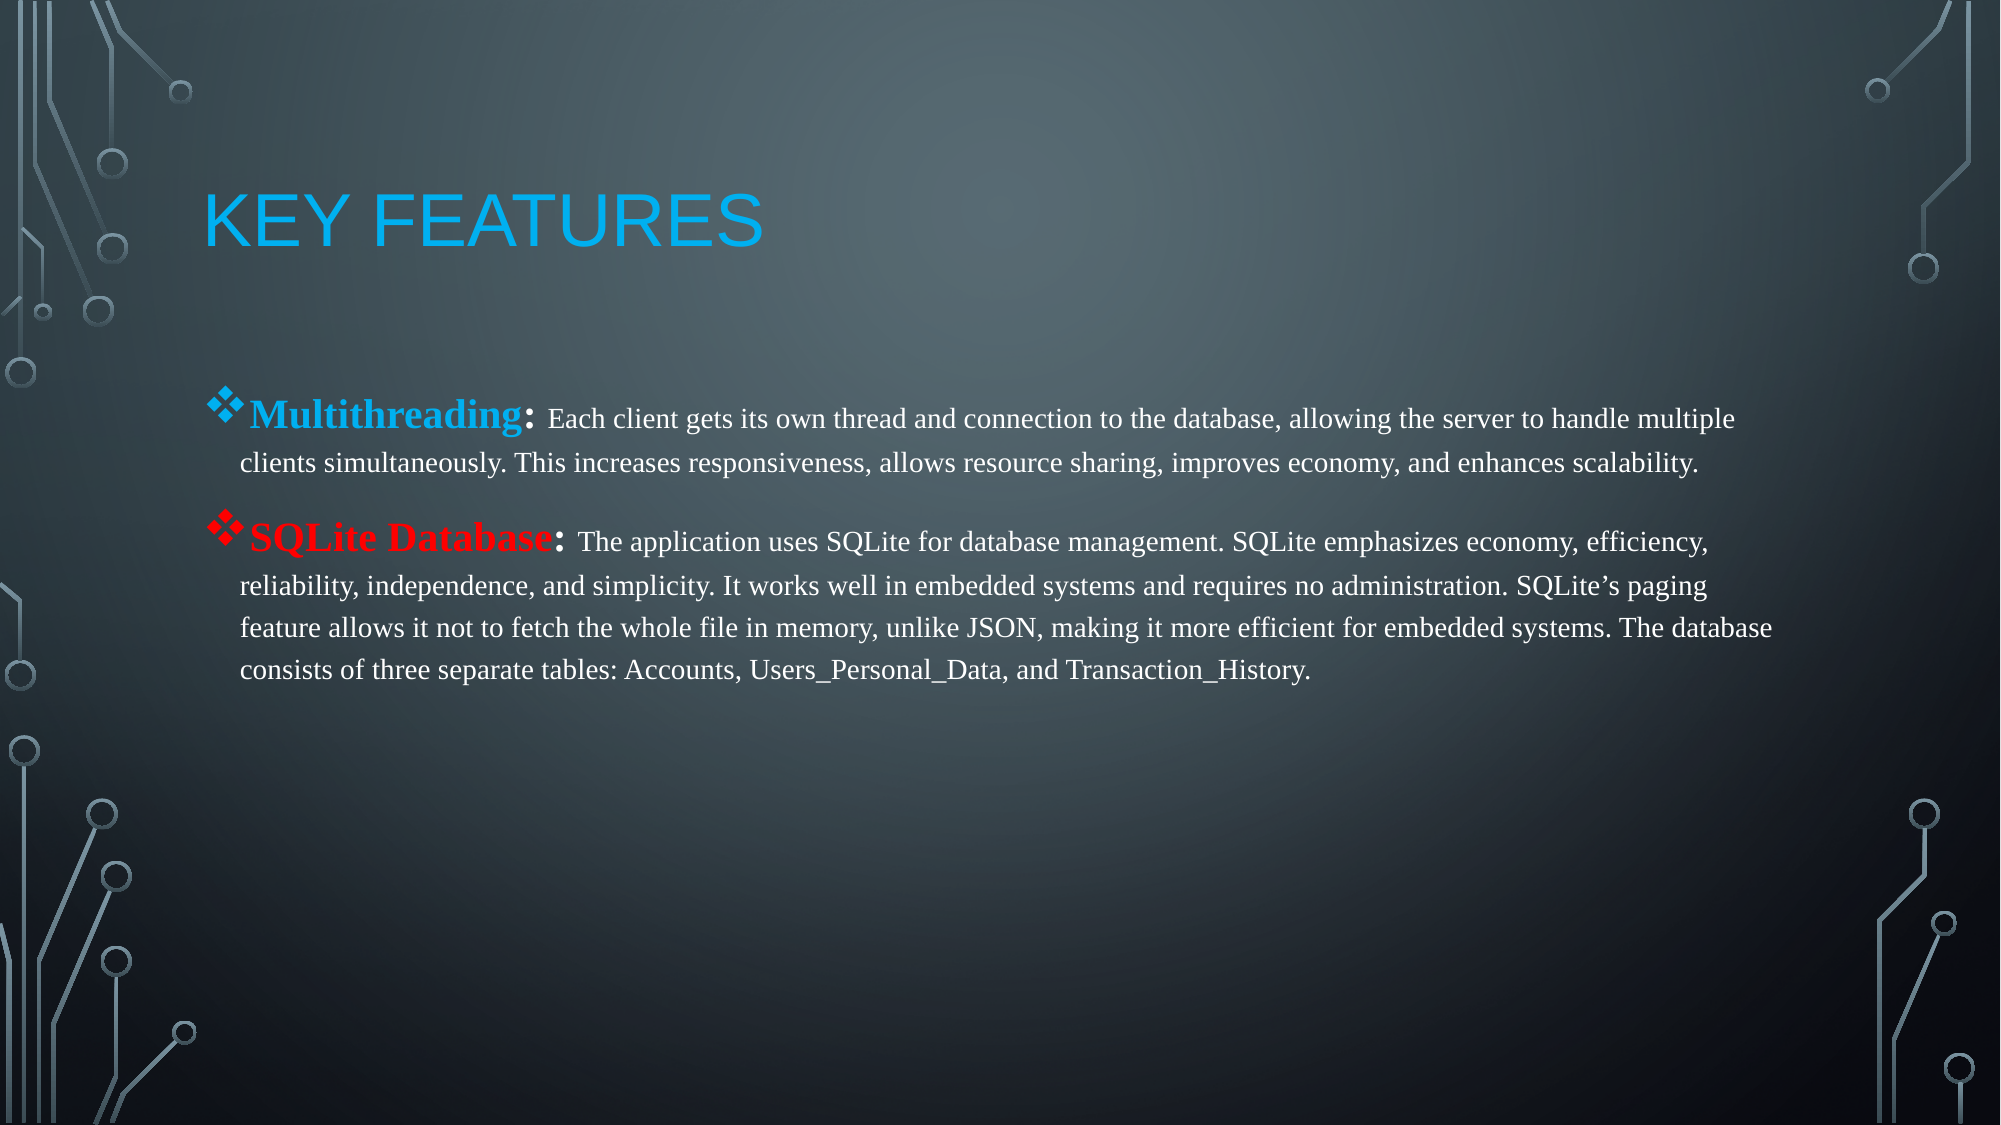

# Key Features
Multithreading: Each client gets its own thread and connection to the database, allowing the server to handle multiple clients simultaneously. This increases responsiveness, allows resource sharing, improves economy, and enhances scalability.
SQLite Database: The application uses SQLite for database management. SQLite emphasizes economy, efficiency, reliability, independence, and simplicity. It works well in embedded systems and requires no administration. SQLite’s paging feature allows it not to fetch the whole file in memory, unlike JSON, making it more efficient for embedded systems. The database consists of three separate tables: Accounts, Users_Personal_Data, and Transaction_History.